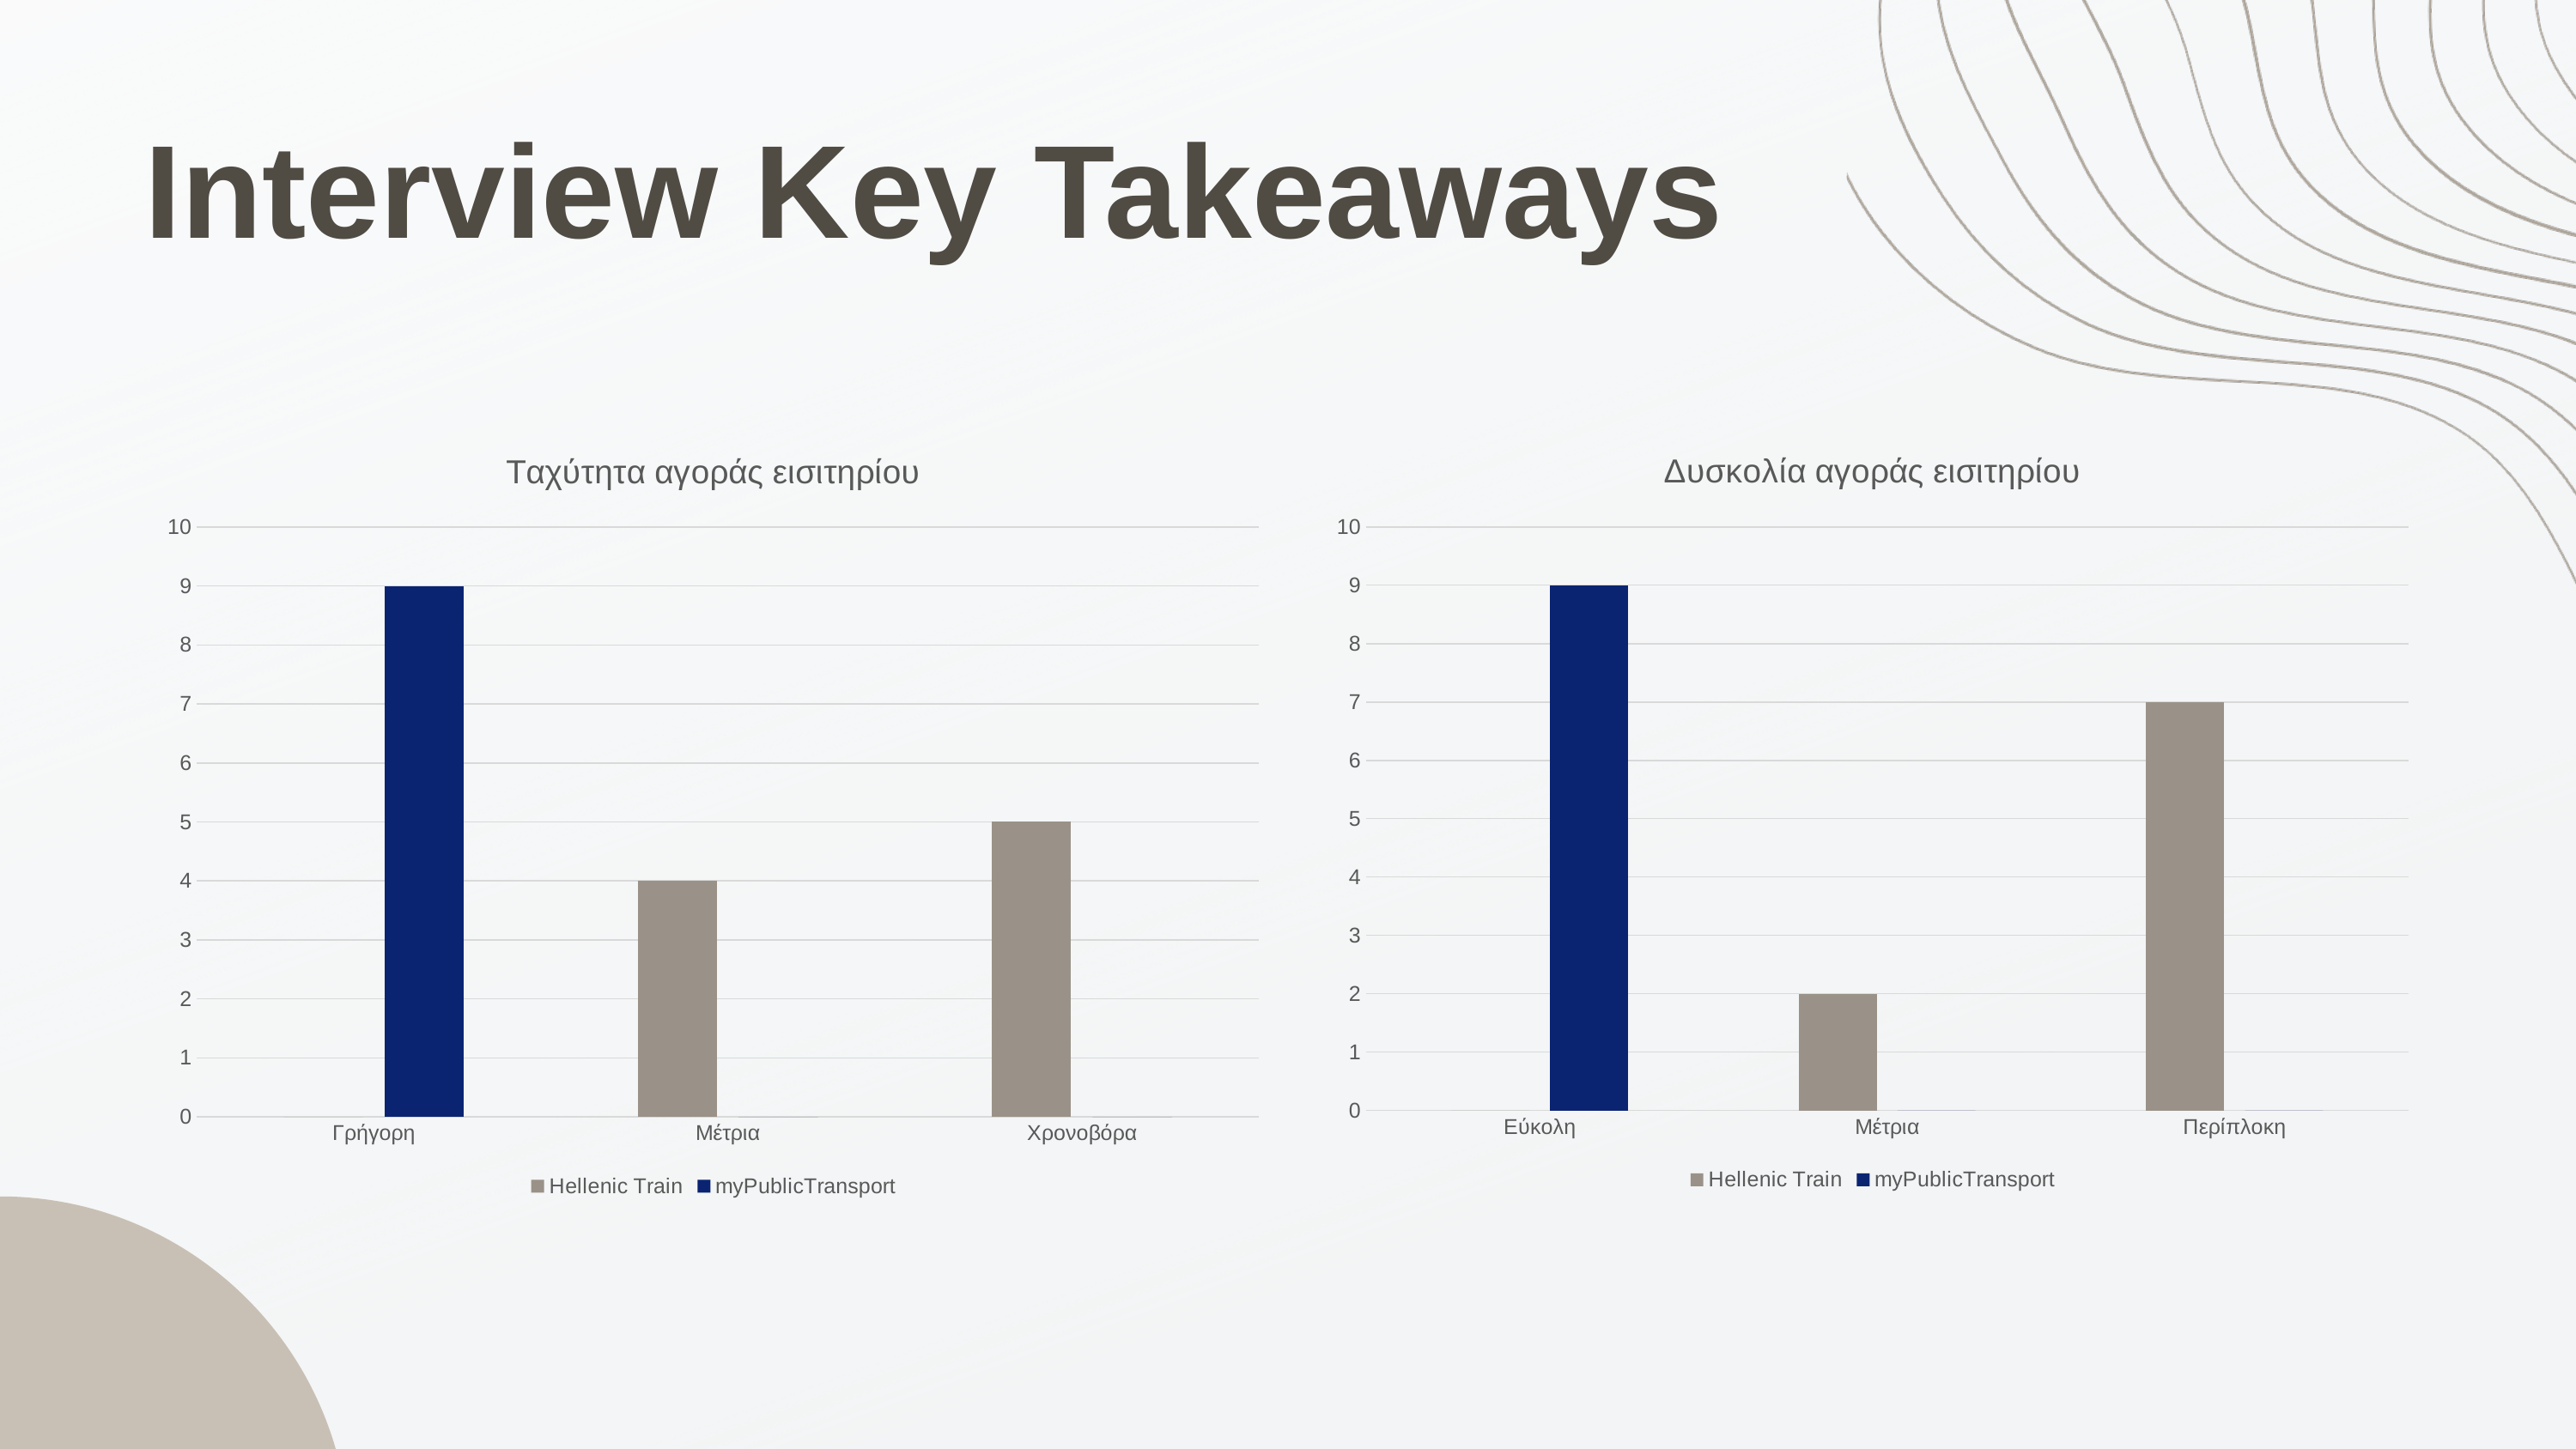

Interview Key Takeaways

### Chart: Ταχύτητα αγοράς εισιτηρίου

| Category | Hellenic Train | myPublicTransport |
|---|---|---|
| Γρήγορη | 0.0 | 9.0 |
| Μέτρια | 4.0 | 0.0 |
| Χρονοβόρα | 5.0 | 0.0 |

### Chart: Δυσκολία αγοράς εισιτηρίου

| Category | Hellenic Train | myPublicTransport |
|---|---|---|
| Εύκολη | 0.0 | 9.0 |
| Μέτρια | 2.0 | 0.0 |
| Περίπλοκη | 7.0 | 0.0 |